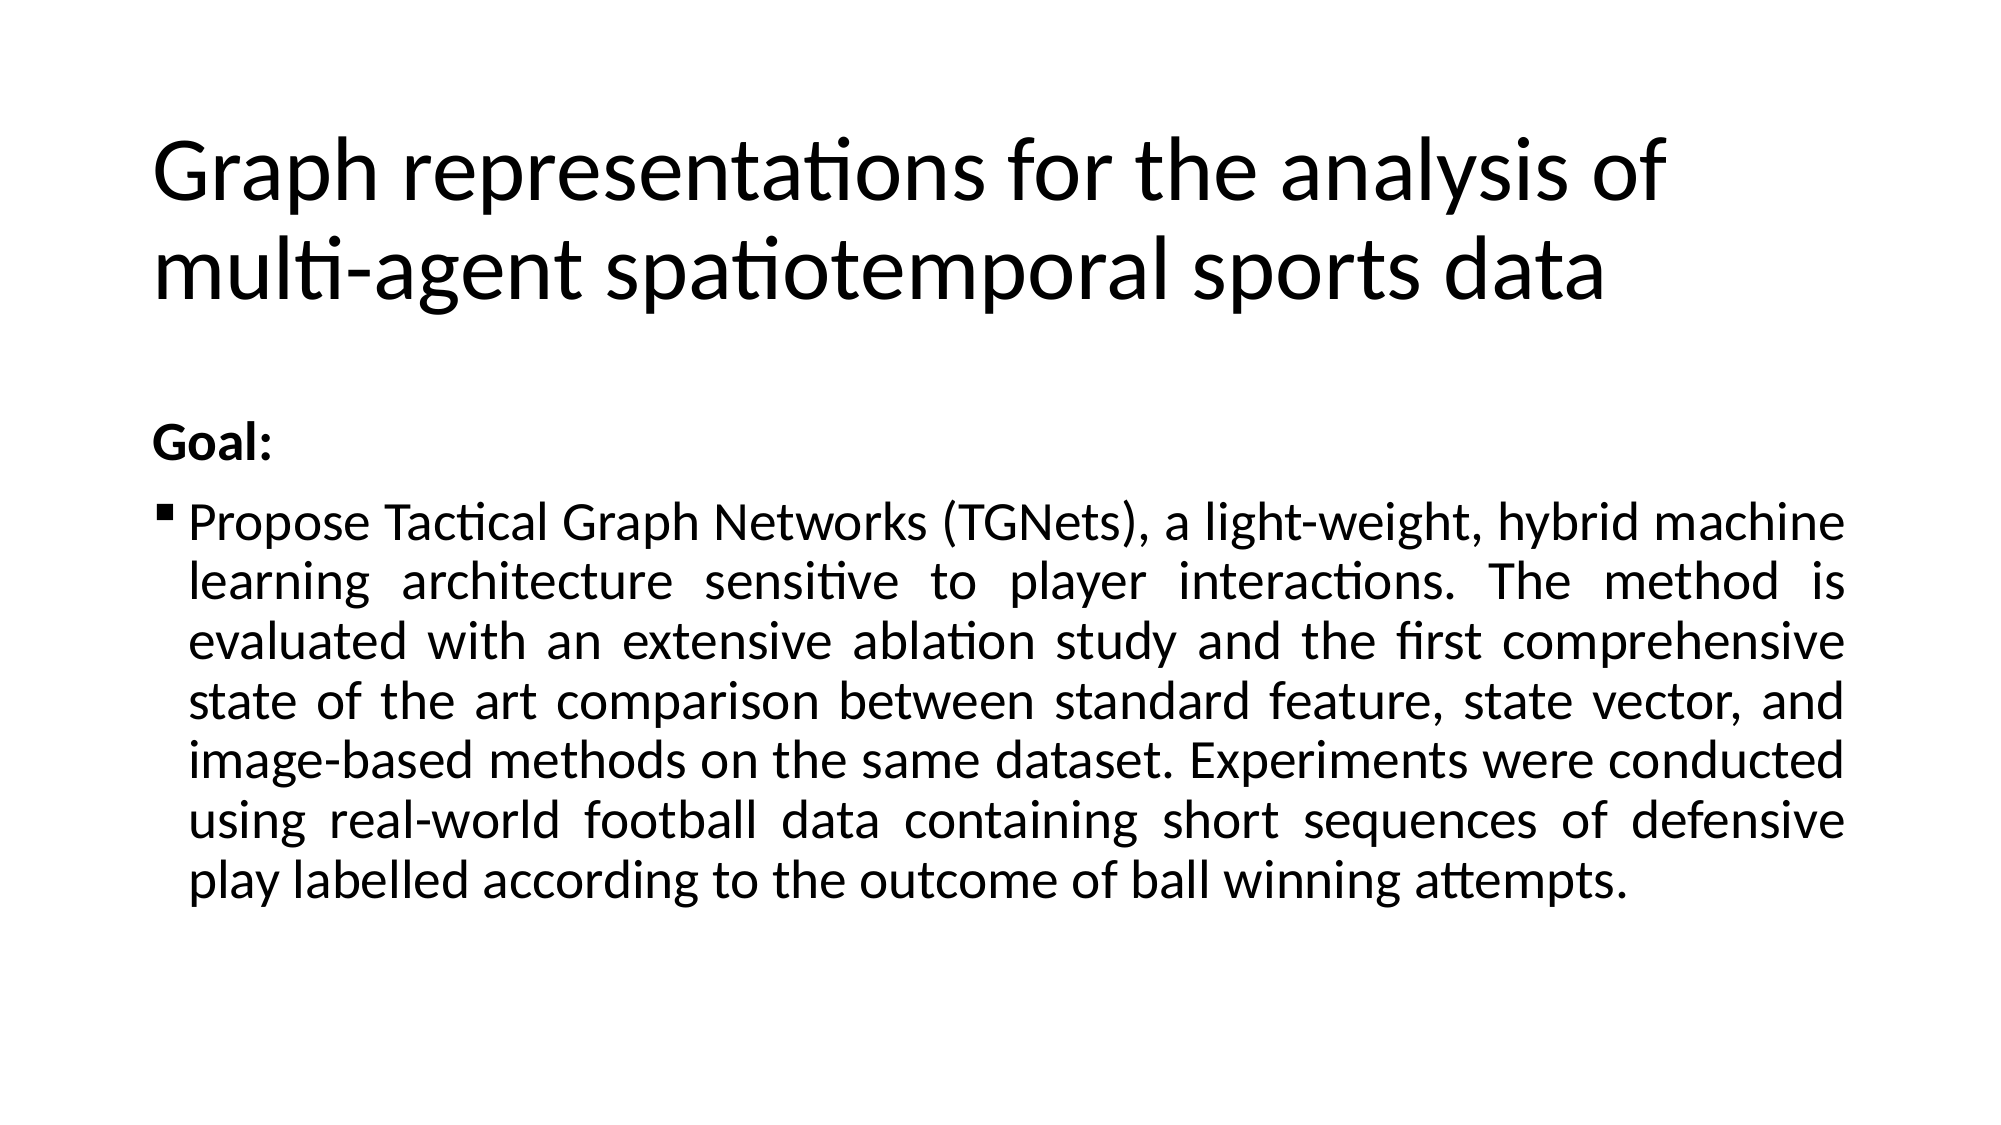

# Graph representations for the analysis of multi-agent spatiotemporal sports data
Goal:
Propose Tactical Graph Networks (TGNets), a light-weight, hybrid machine learning architecture sensitive to player interactions. The method is evaluated with an extensive ablation study and the first comprehensive state of the art comparison between standard feature, state vector, and image-based methods on the same dataset. Experiments were conducted using real-world football data containing short sequences of defensive play labelled according to the outcome of ball winning attempts.